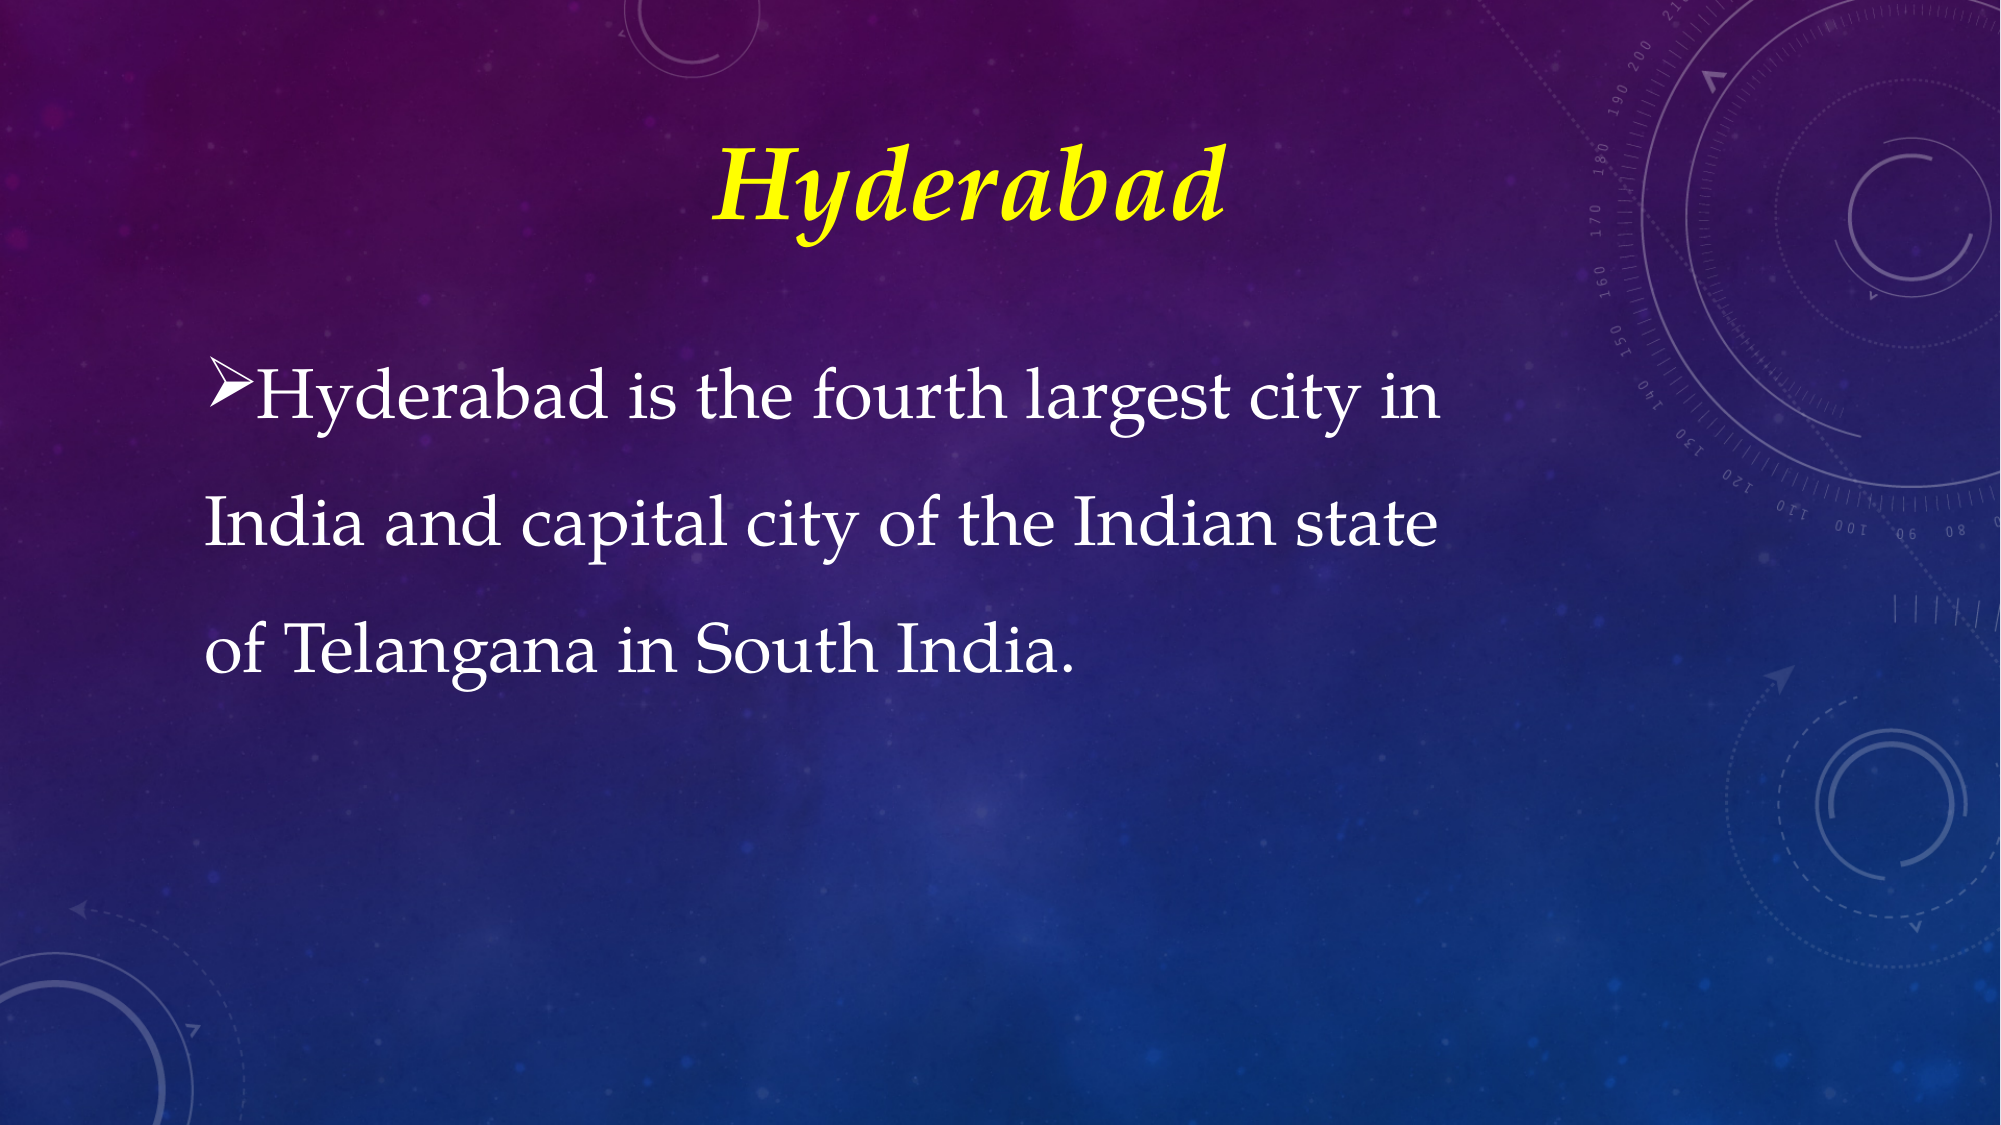

# Hyderabad
Hyderabad is the fourth largest city in
India and capital city of the Indian state
of Telangana in South India.